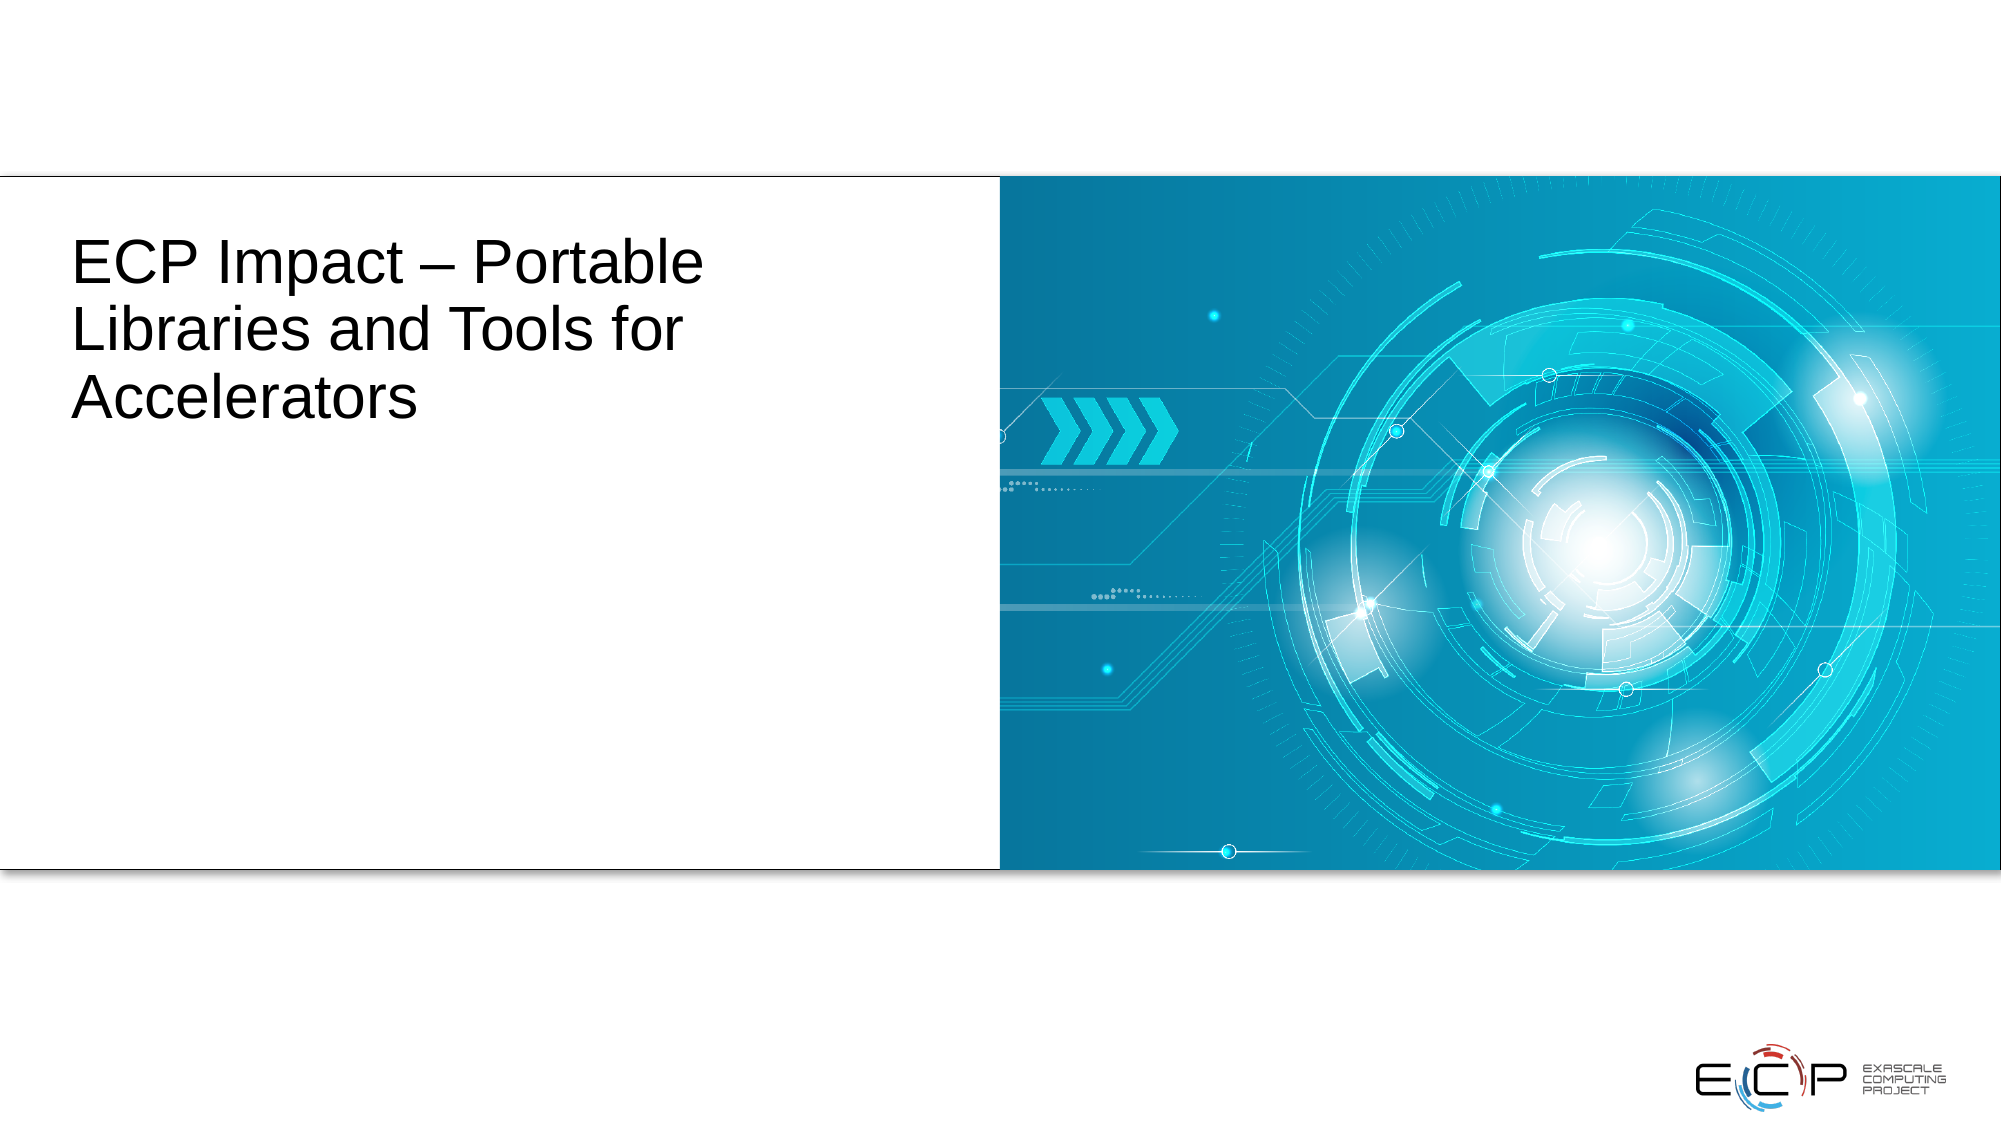

# ECP Impact – Portable Libraries and Tools for Accelerators